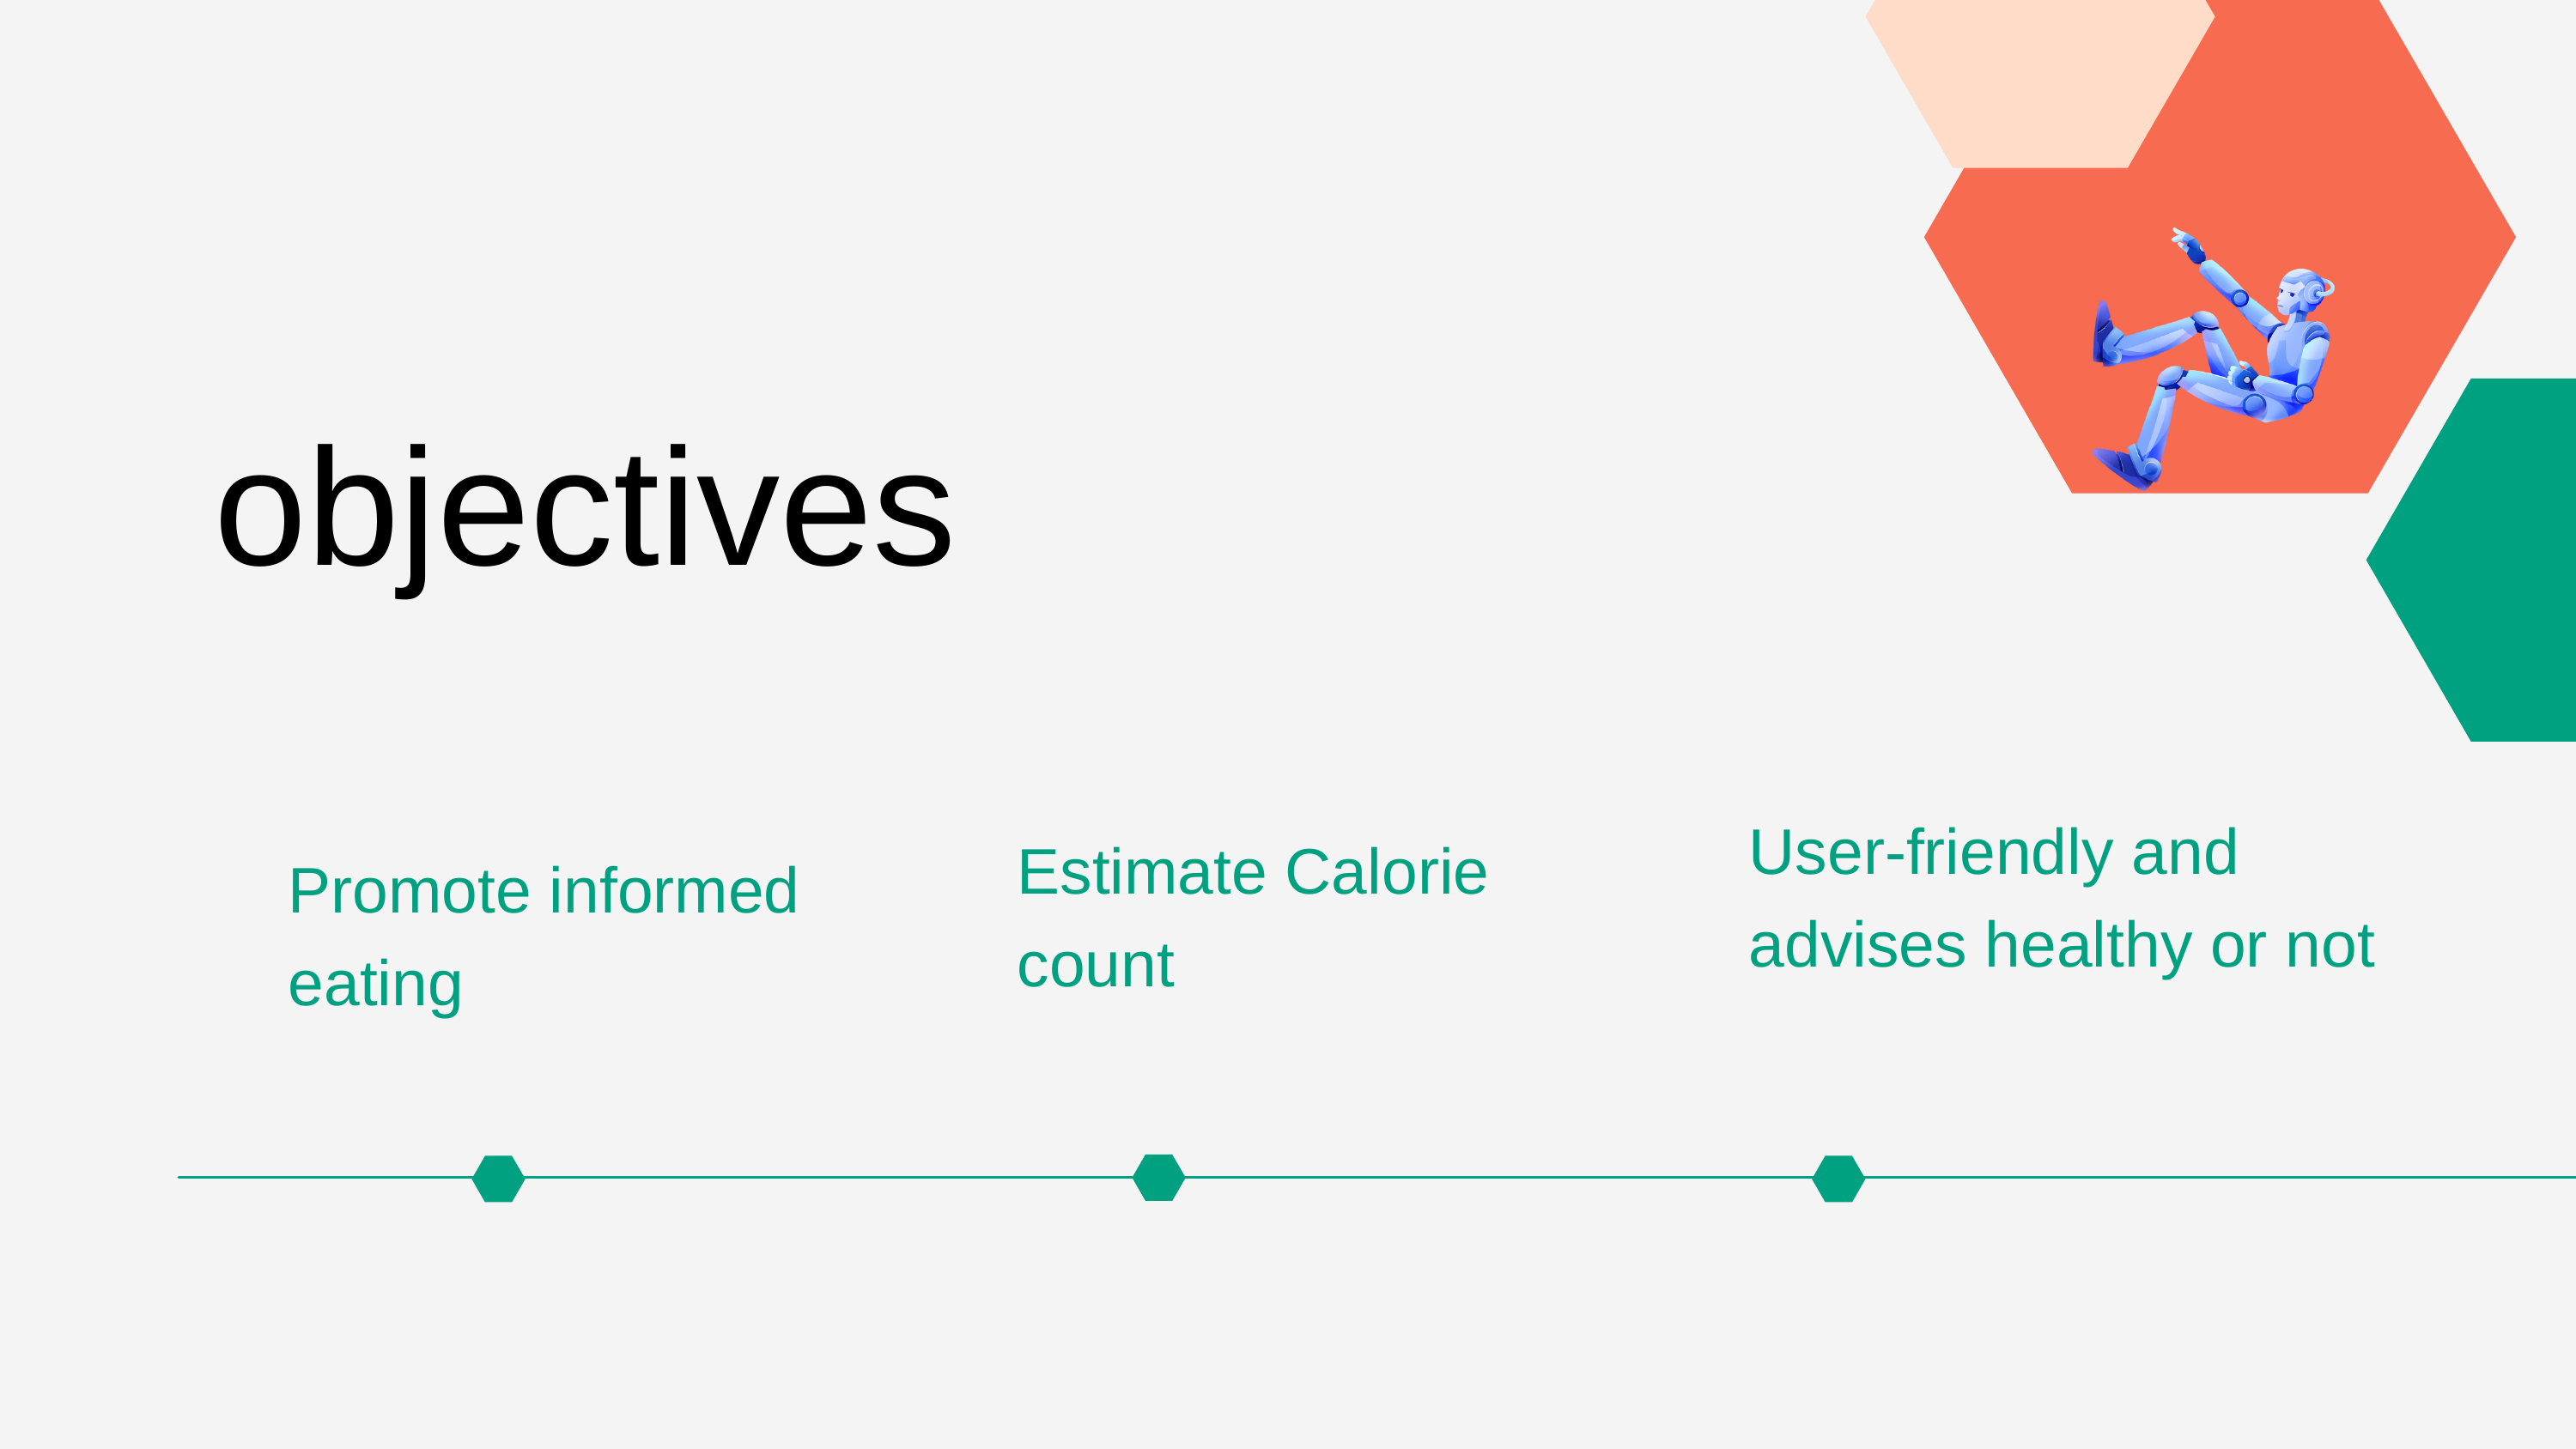

objectives

User-friendly and advises healthy or not
Estimate Calorie count
Promote informed eating